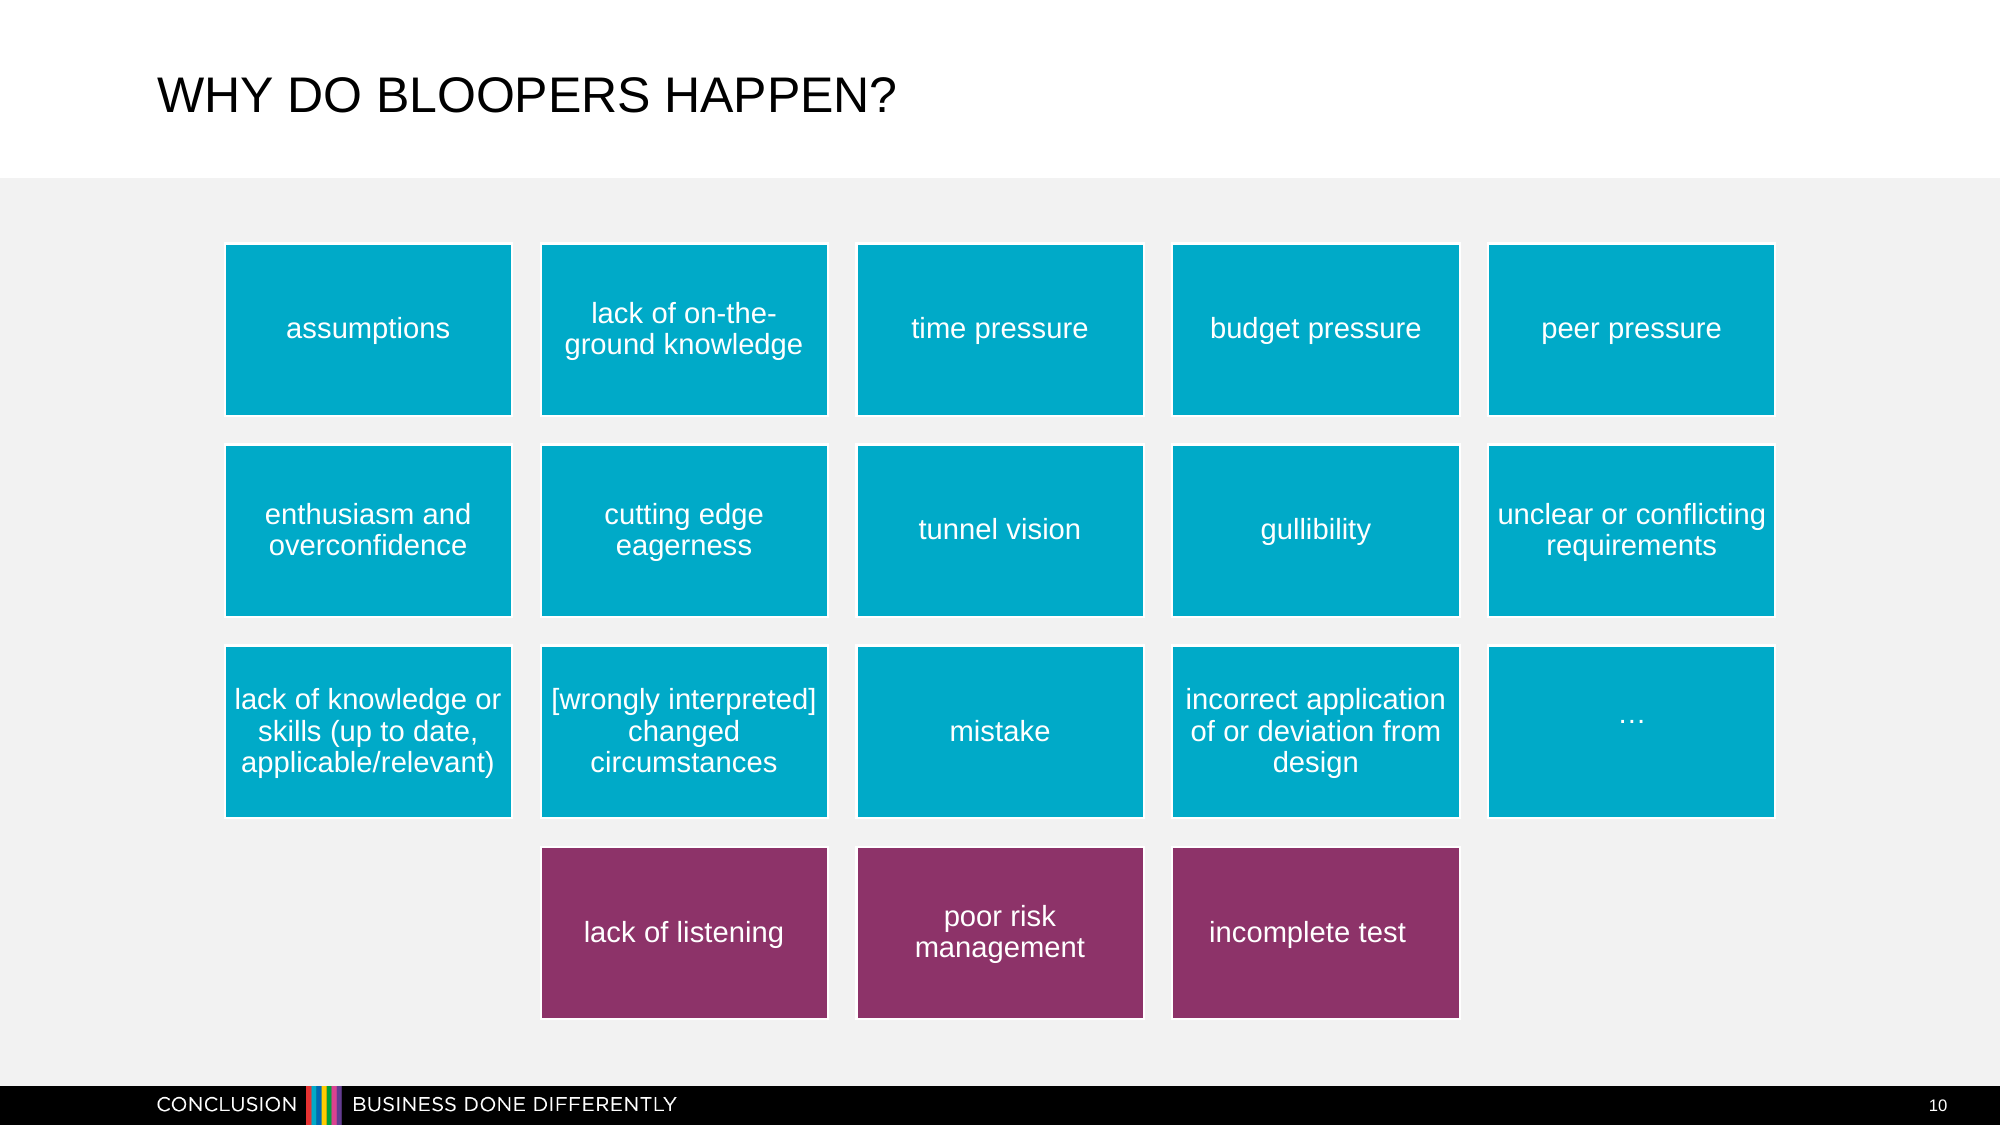

# why do bloopers happen?
assumptions
lack of on-the-ground knowledge
time pressure
budget pressure
peer pressure
enthusiasm and overconfidence
cutting edge eagerness
tunnel vision
gullibility
unclear or conflicting requirements
lack of knowledge or skills (up to date, applicable/relevant)
[wrongly interpreted] changed circumstances
mistake
incorrect application of or deviation from design
…
lack of listening
poor risk management
incomplete test

10